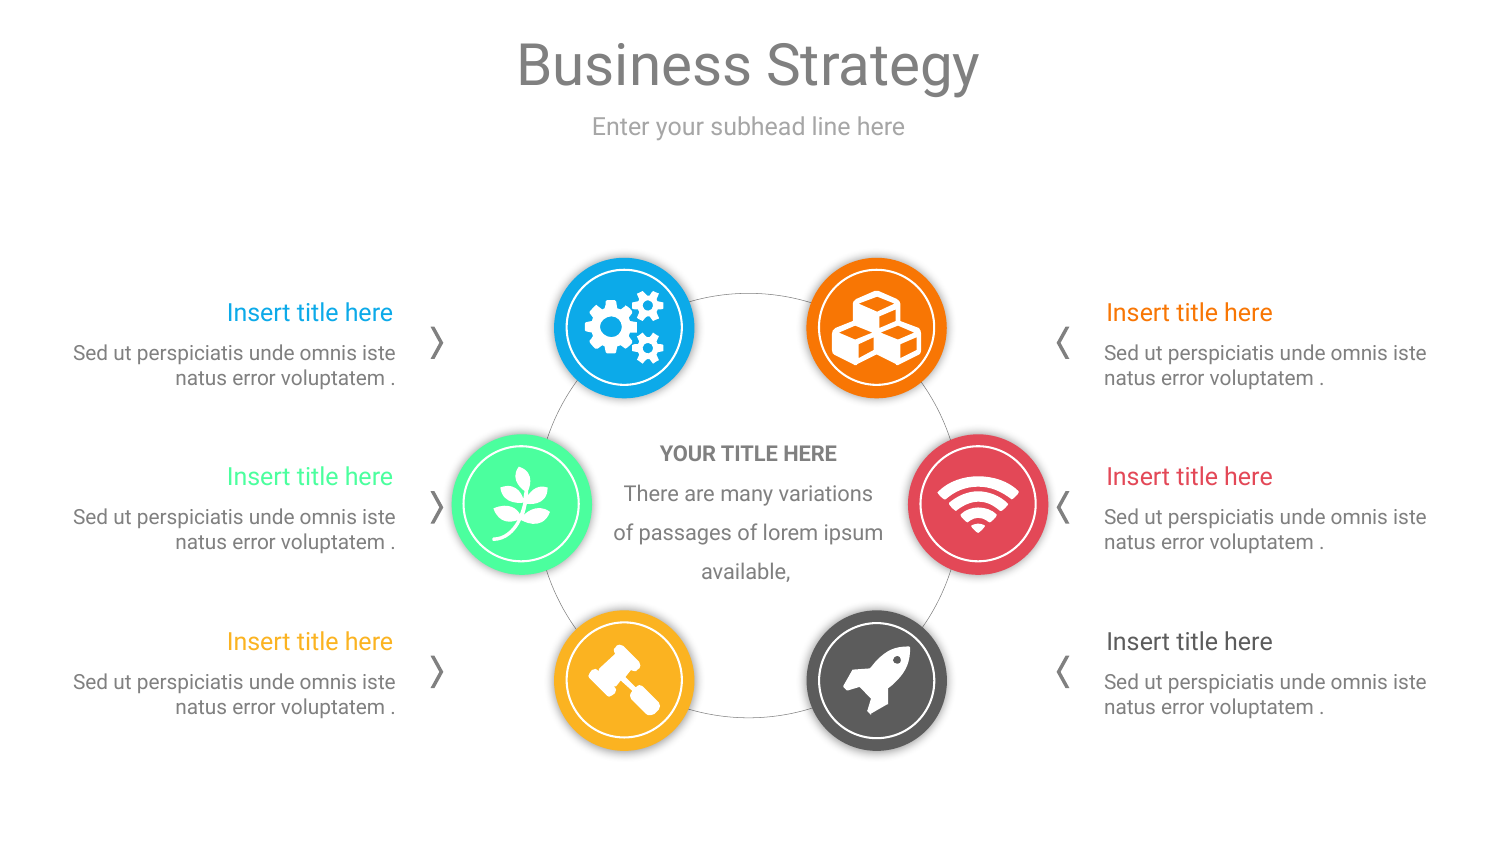

# Business Strategy
Enter your subhead line here

YOUR TITLE HERE
There are many variations of passages of lorem ipsum available,
Insert title here
Sed ut perspiciatis unde omnis iste natus error voluptatem .
Insert title here
Sed ut perspiciatis unde omnis iste natus error voluptatem .

Insert title here
Sed ut perspiciatis unde omnis iste natus error voluptatem .
Insert title here
Sed ut perspiciatis unde omnis iste natus error voluptatem .

Insert title here
Sed ut perspiciatis unde omnis iste natus error voluptatem .
Insert title here
Sed ut perspiciatis unde omnis iste natus error voluptatem .